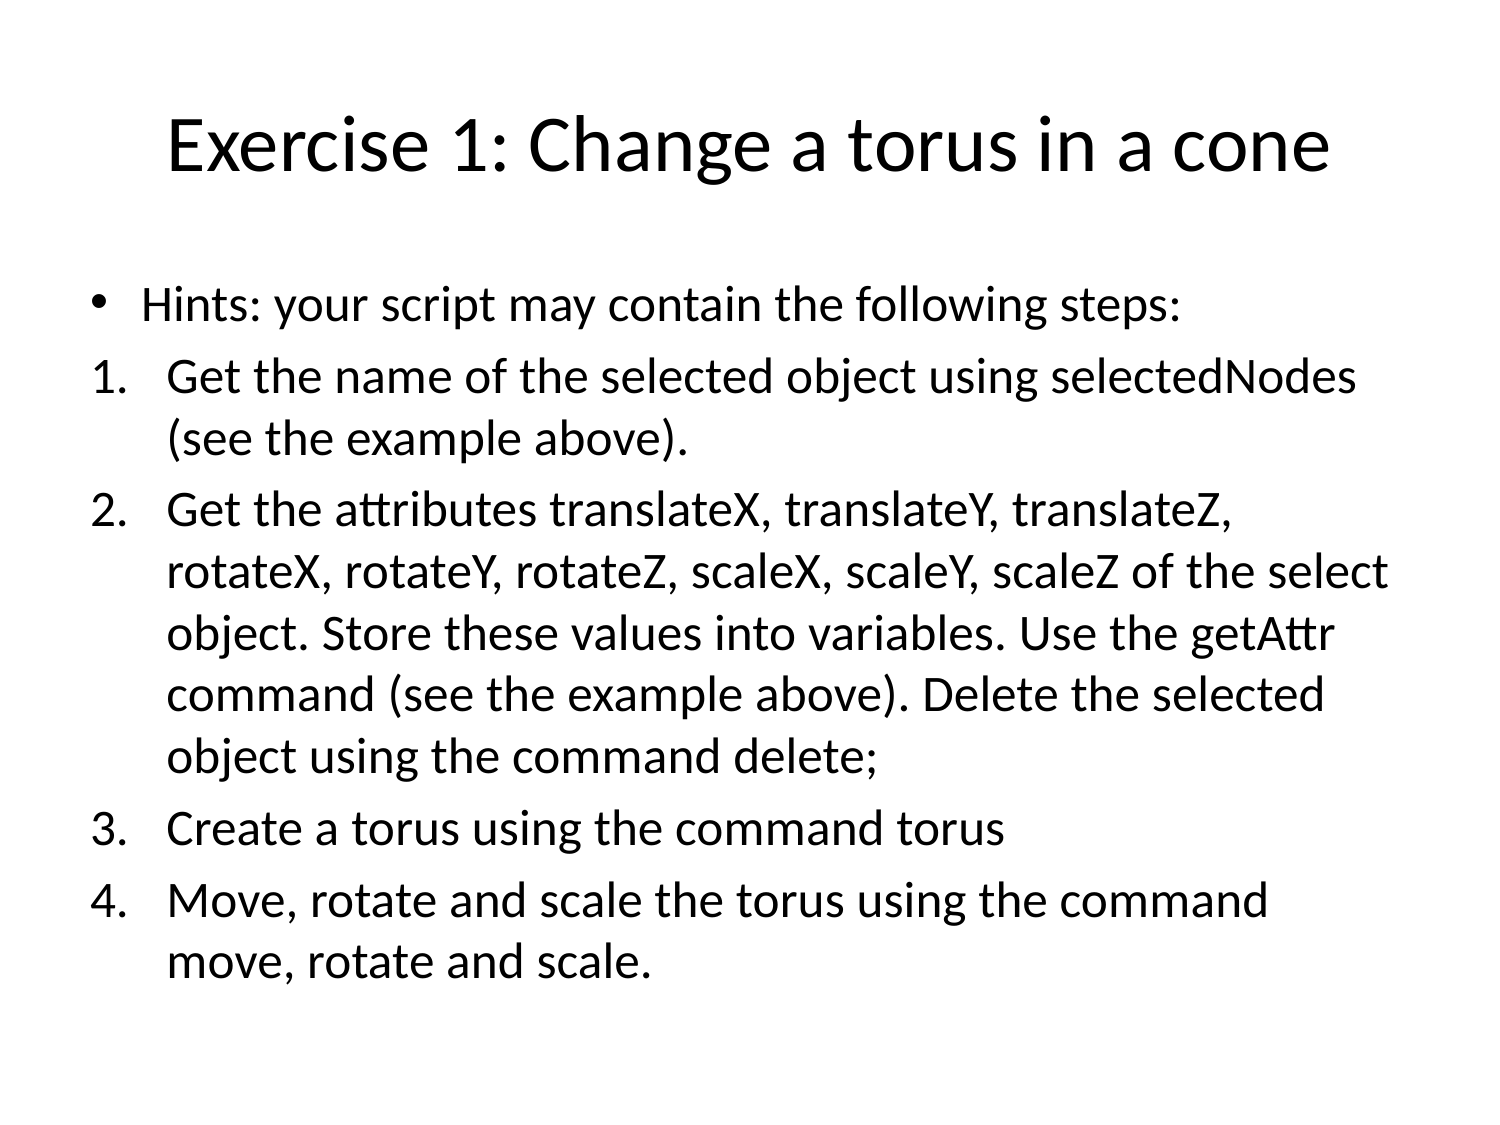

# Exercise 1: Change a torus in a cone
Hints: your script may contain the following steps:
Get the name of the selected object using selectedNodes (see the example above).
Get the attributes translateX, translateY, translateZ, rotateX, rotateY, rotateZ, scaleX, scaleY, scaleZ of the select object. Store these values into variables. Use the getAttr command (see the example above). Delete the selected object using the command delete;
Create a torus using the command torus
Move, rotate and scale the torus using the command move, rotate and scale.